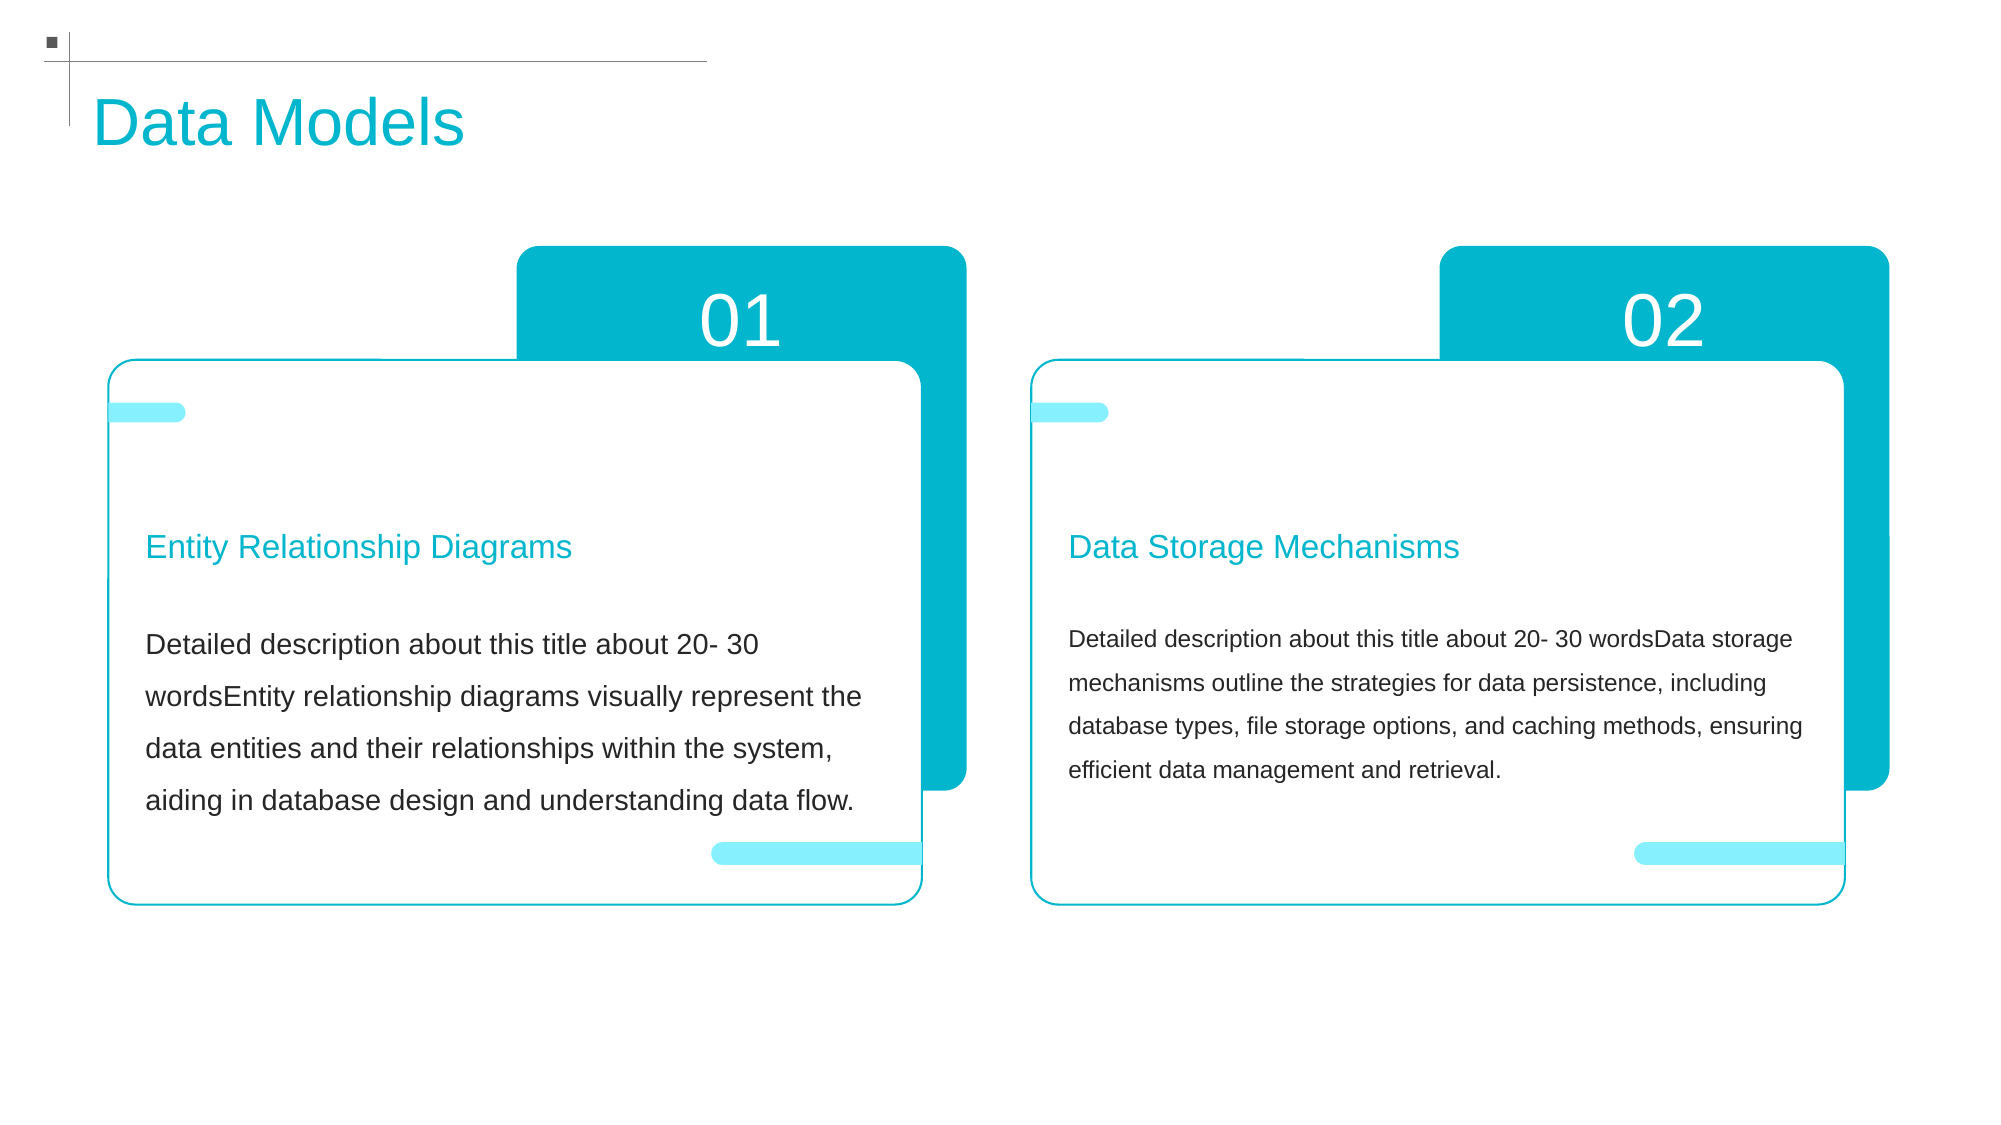

Data Models

01
02

Entity Relationship Diagrams
Data Storage Mechanisms
Detailed description about this title about 20- 30 wordsEntity relationship diagrams visually represent the data entities and their relationships within the system, aiding in database design and understanding data flow.
Detailed description about this title about 20- 30 wordsData storage mechanisms outline the strategies for data persistence, including database types, file storage options, and caching methods, ensuring efficient data management and retrieval.